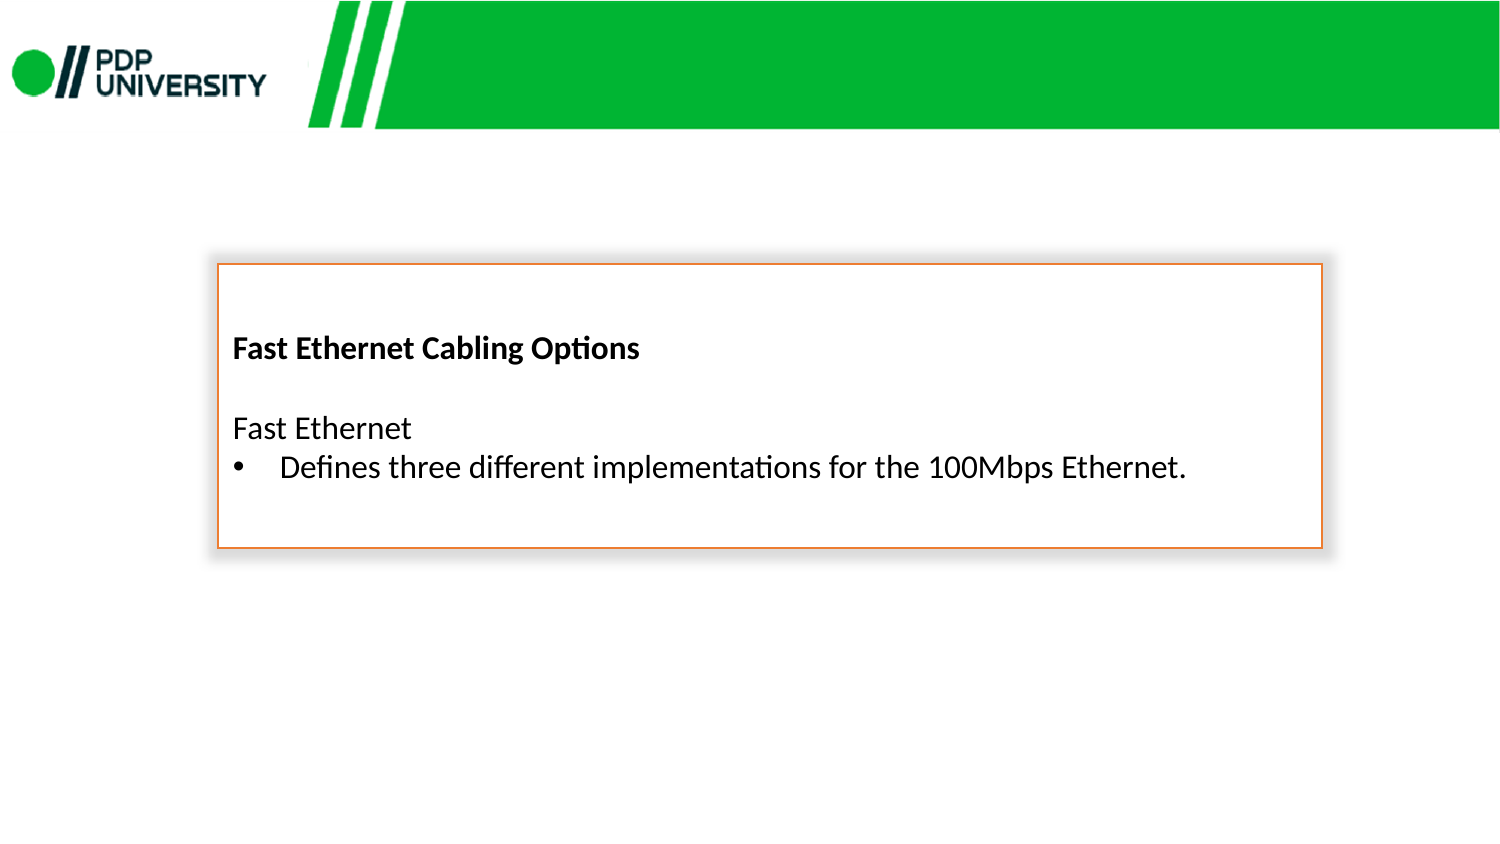

Fast Ethernet Cabling Options

Fast Ethernet
Defines three different implementations for the 100Mbps Ethernet.